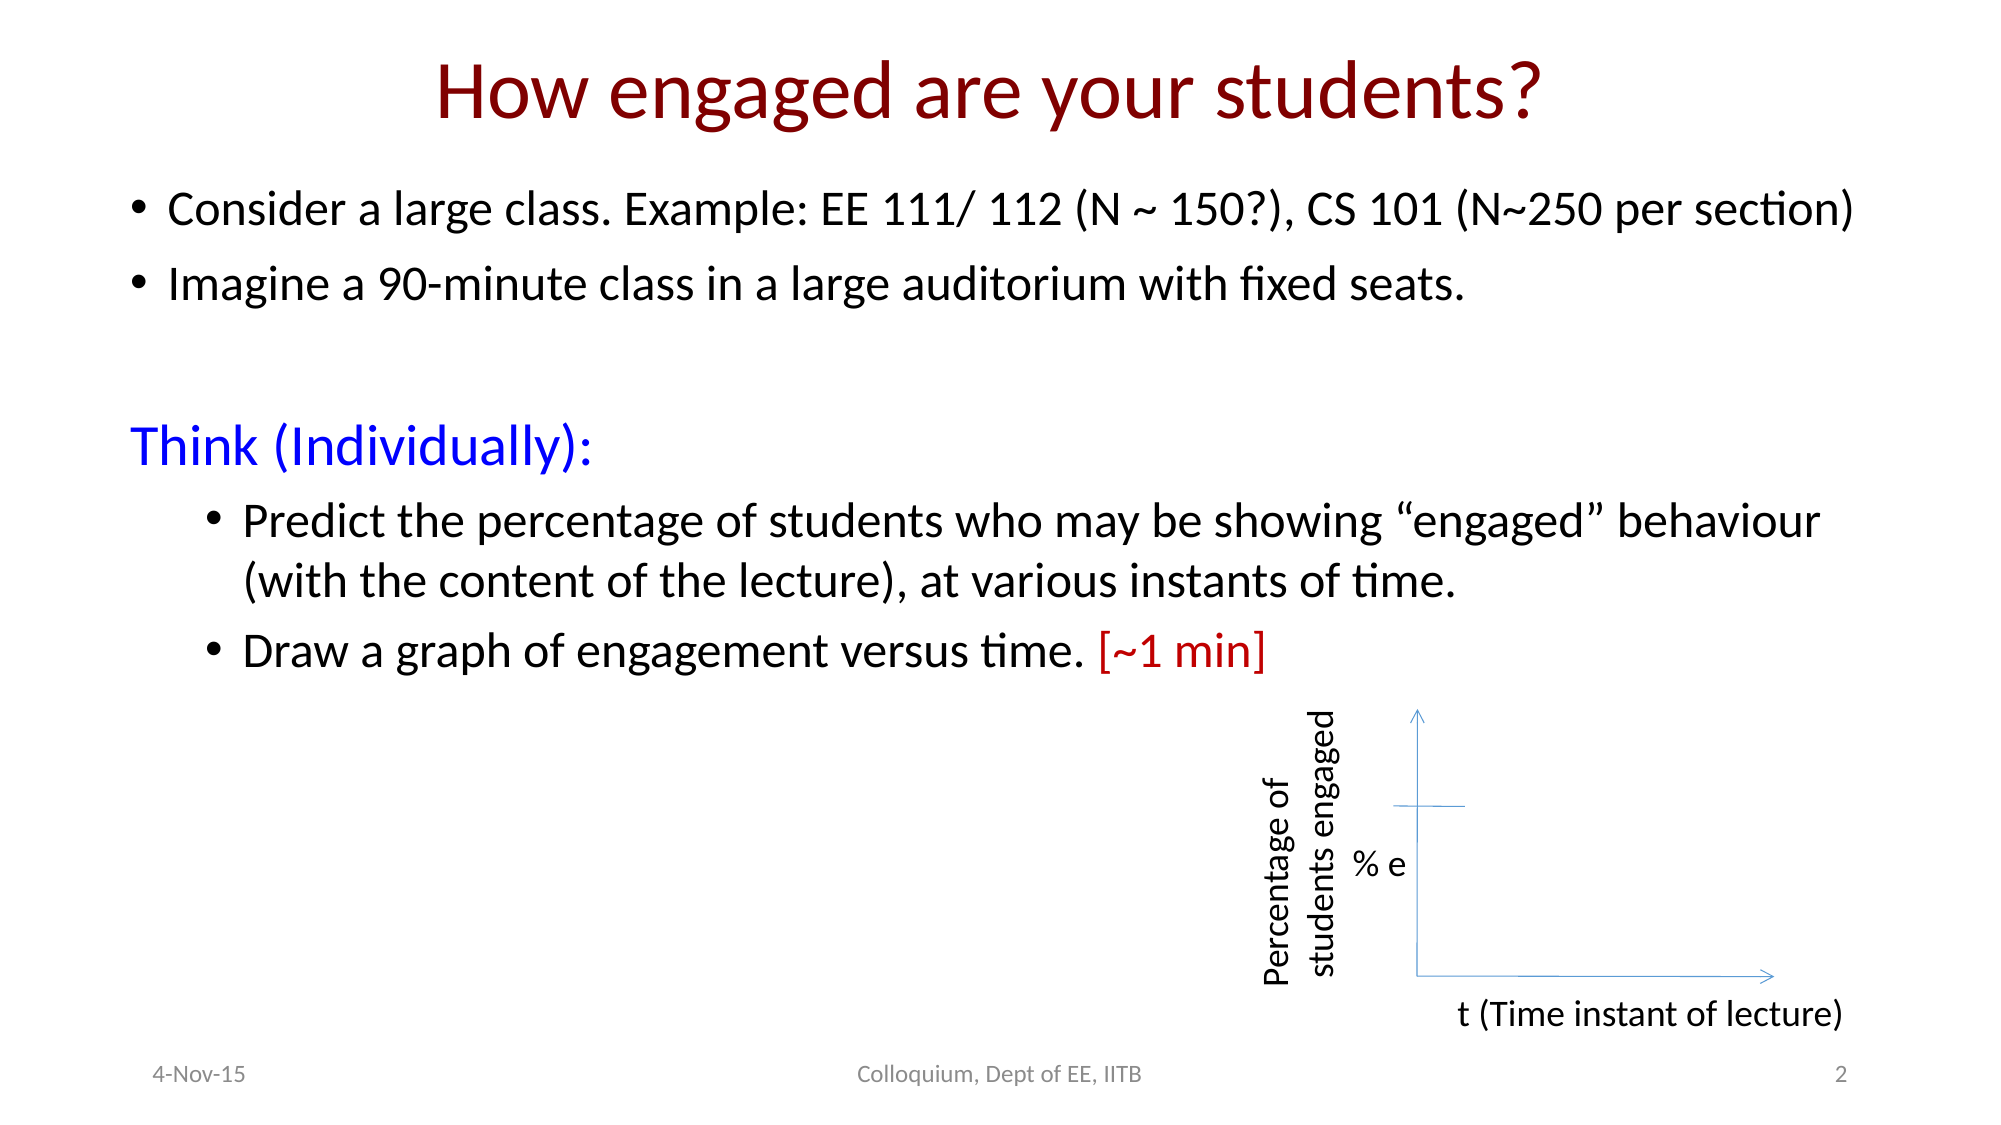

# How engaged are your students?
Consider a large class. Example: EE 111/ 112 (N ~ 150?), CS 101 (N~250 per section)
Imagine a 90-minute class in a large auditorium with fixed seats.

Think (Individually):
Predict the percentage of students who may be showing “engaged” behaviour (with the content of the lecture), at various instants of time.
Draw a graph of engagement versus time. [~1 min]
% e
t (Time instant of lecture)
Percentage of
 students engaged
4-Nov-15
Colloquium, Dept of EE, IITB
2